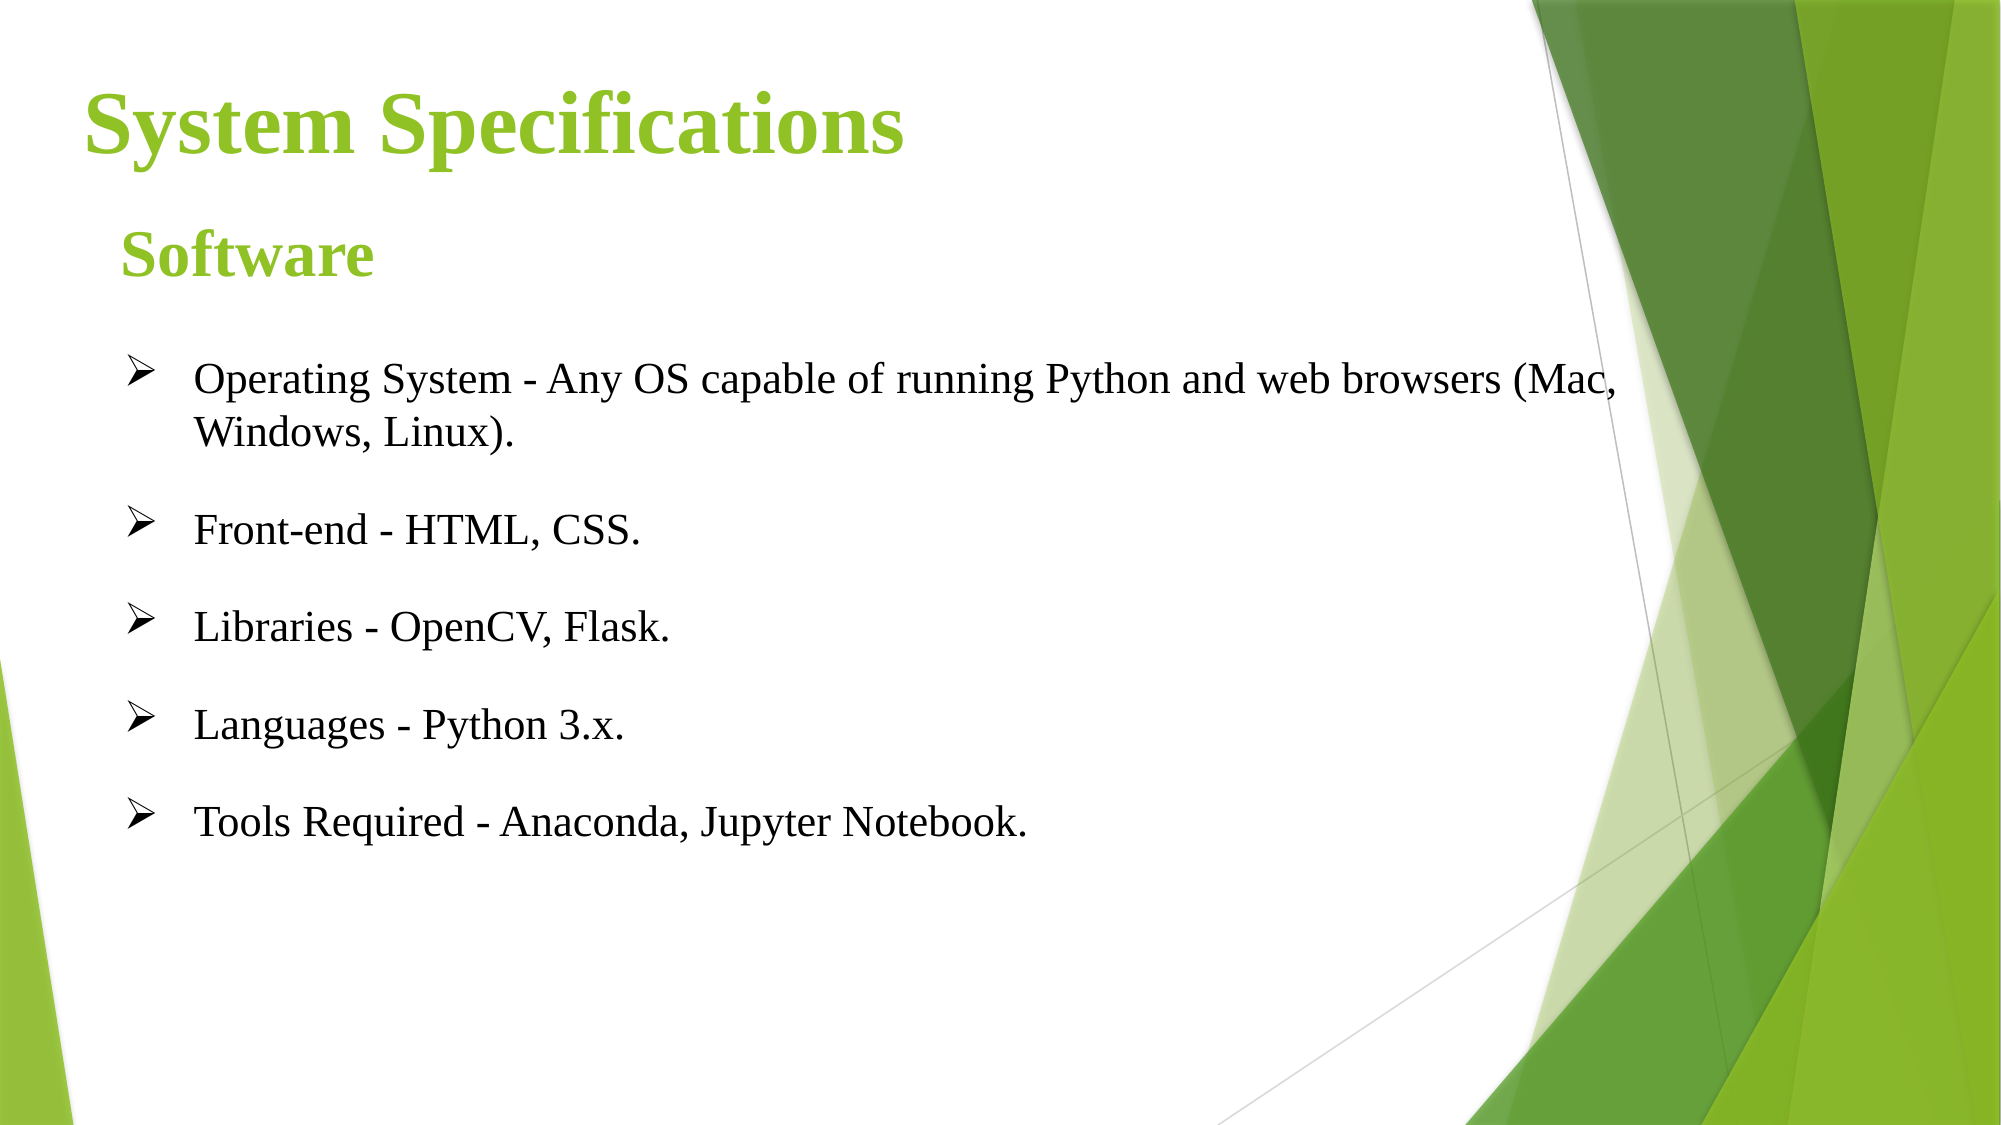

# System Specifications
Software
Operating System - Any OS capable of running Python and web browsers (Mac, Windows, Linux).
Front-end - HTML, CSS.
Libraries - OpenCV, Flask.
Languages - Python 3.x.
Tools Required - Anaconda, Jupyter Notebook.